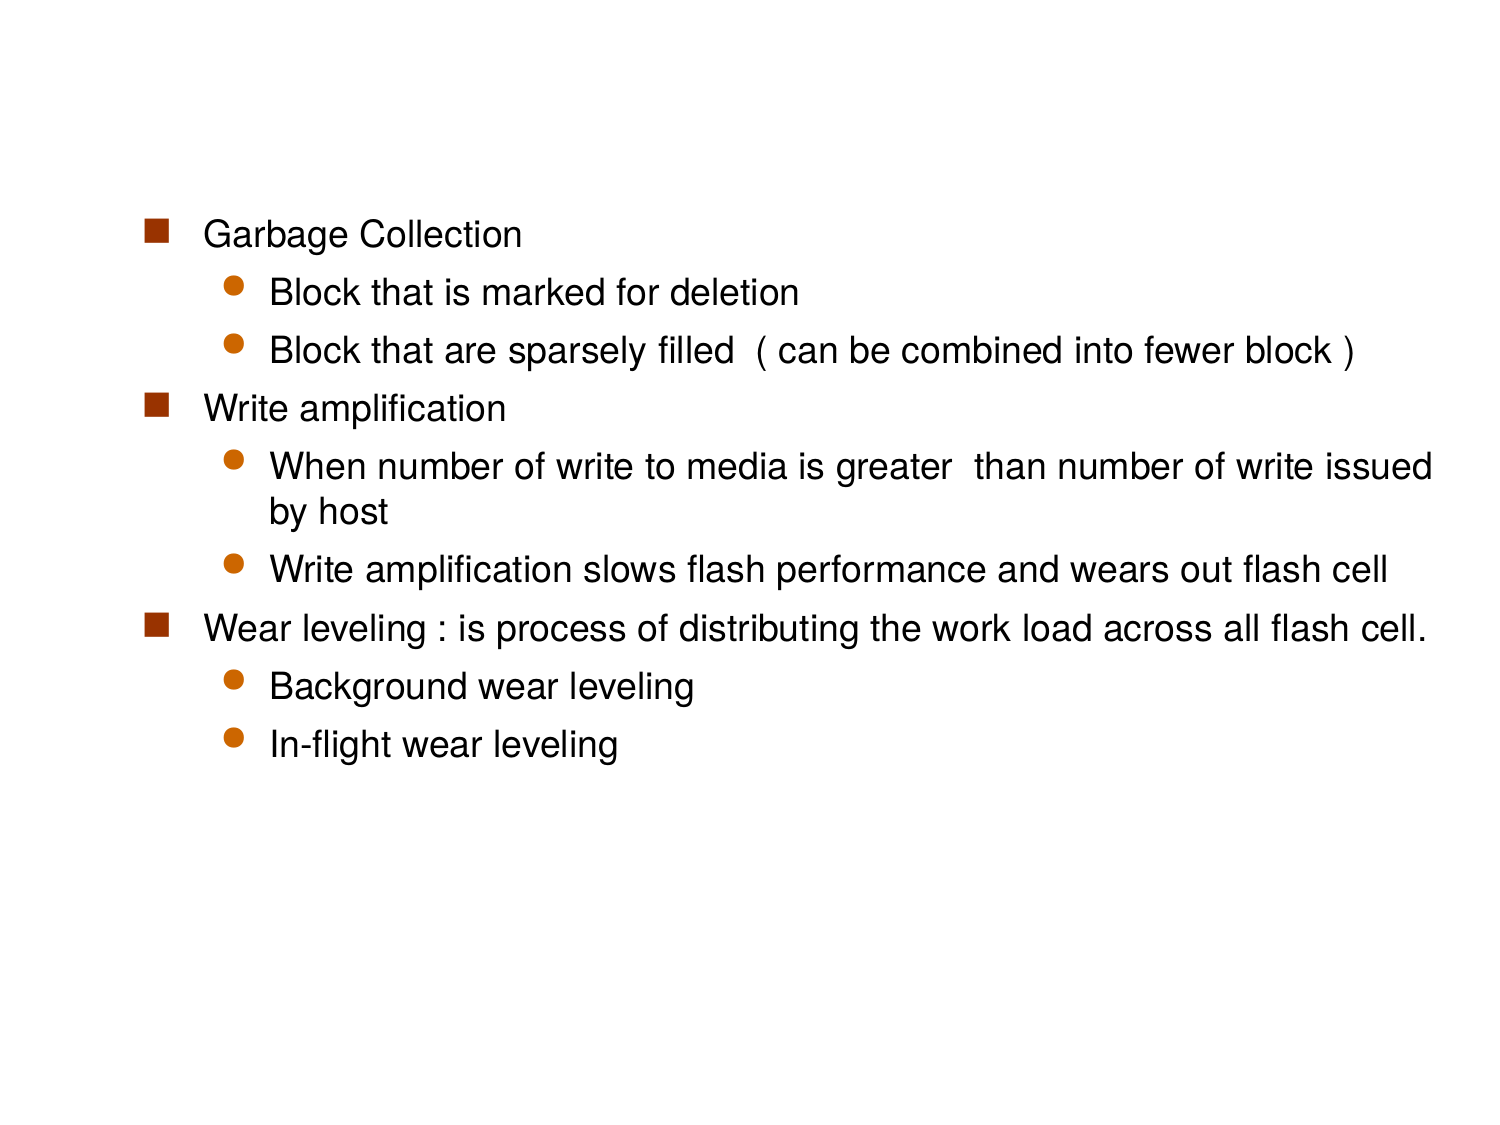

#
Garbage Collection
Block that is marked for deletion
Block that are sparsely filled  ( can be combined into fewer block )
Write amplification
When number of write to media is greater  than number of write issued by host
Write amplification slows flash performance and wears out flash cell
Wear leveling : is process of distributing the work load across all flash cell.
Background wear leveling
In-flight wear leveling